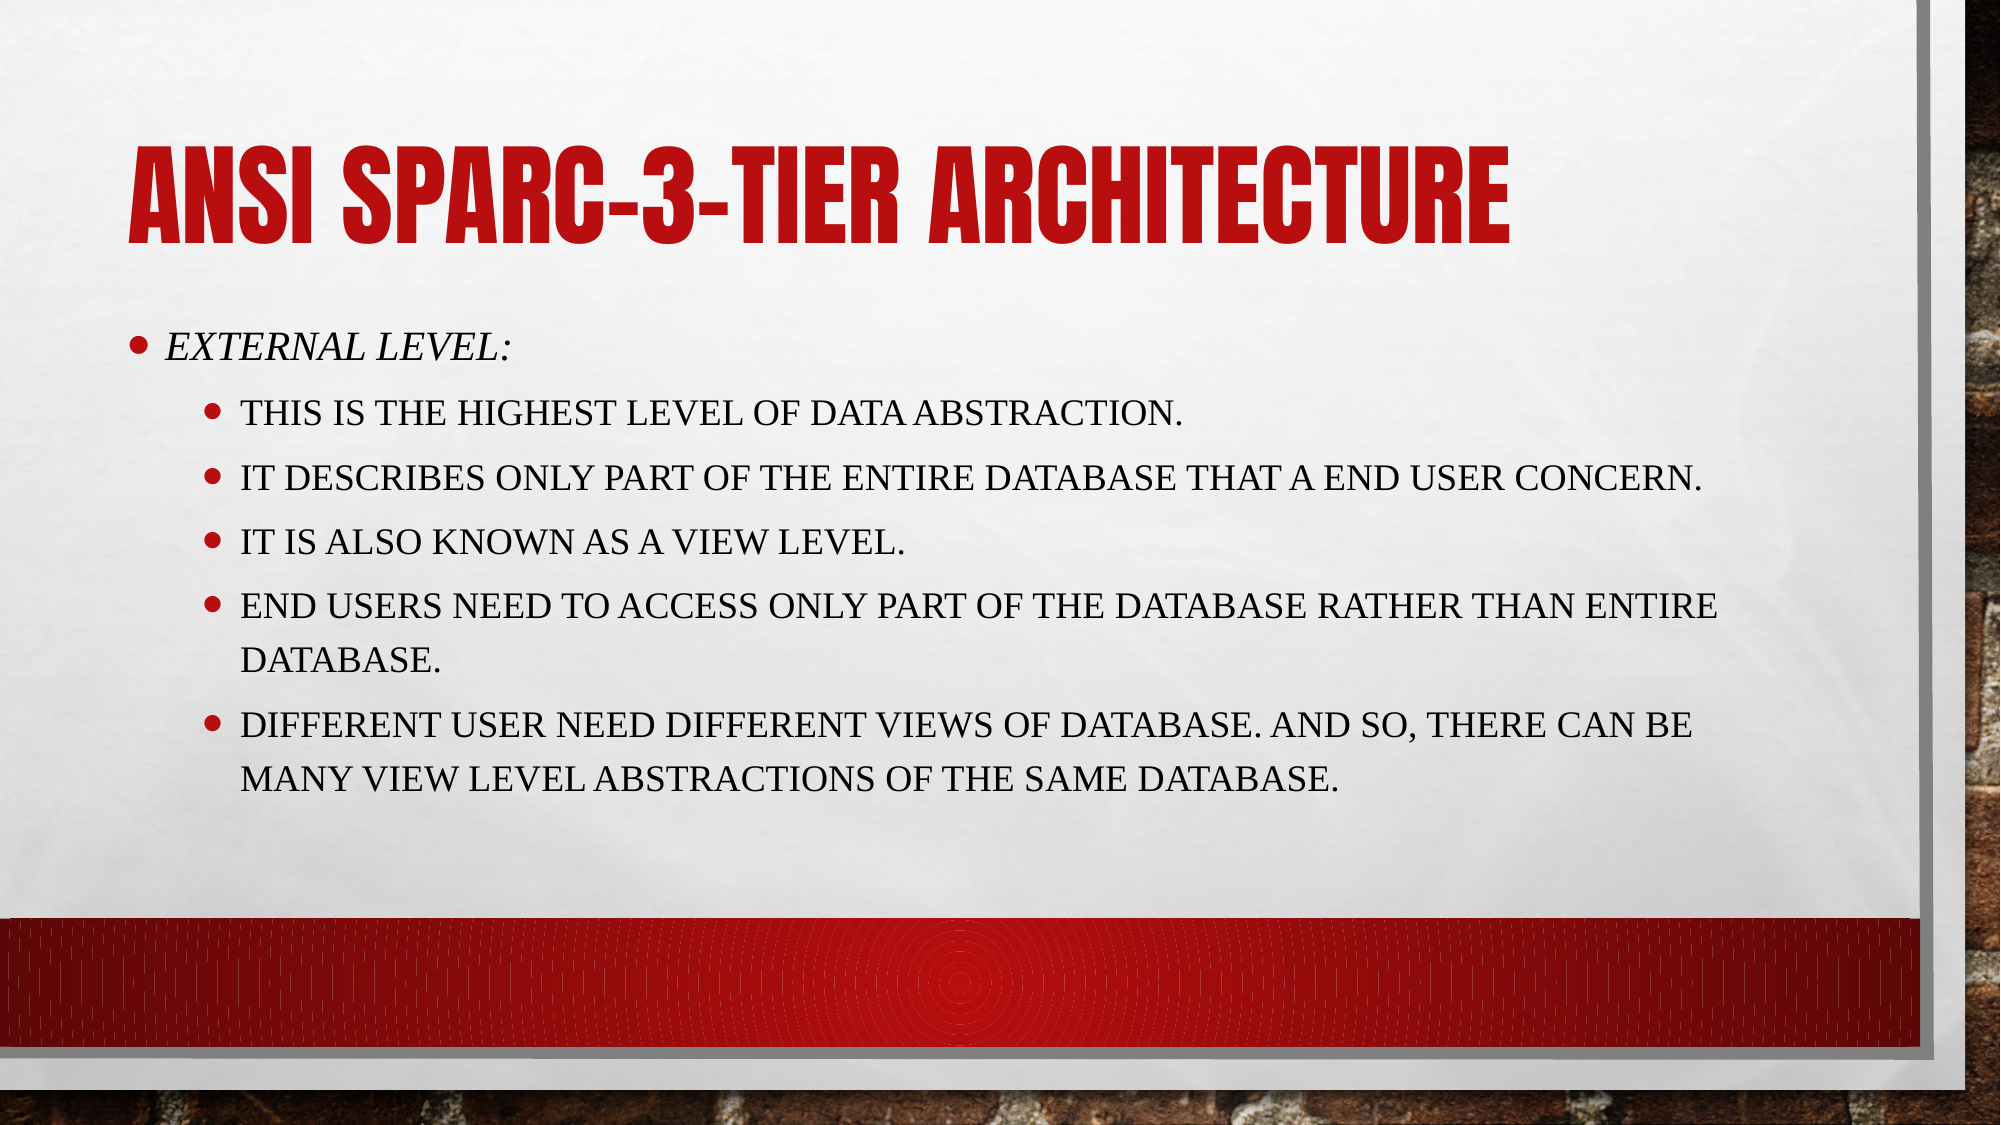

# ANSI SPARC-3-TIER ARCHITECTURE
External Level:
This is the highest level of data abstraction.
It describes only part of the entire database that a end user concern.
It is also known as a view level.
End users need to access only part of the database rather than entire database.
Different user need different views of database. And so, there can be many view level abstractions of the same database.